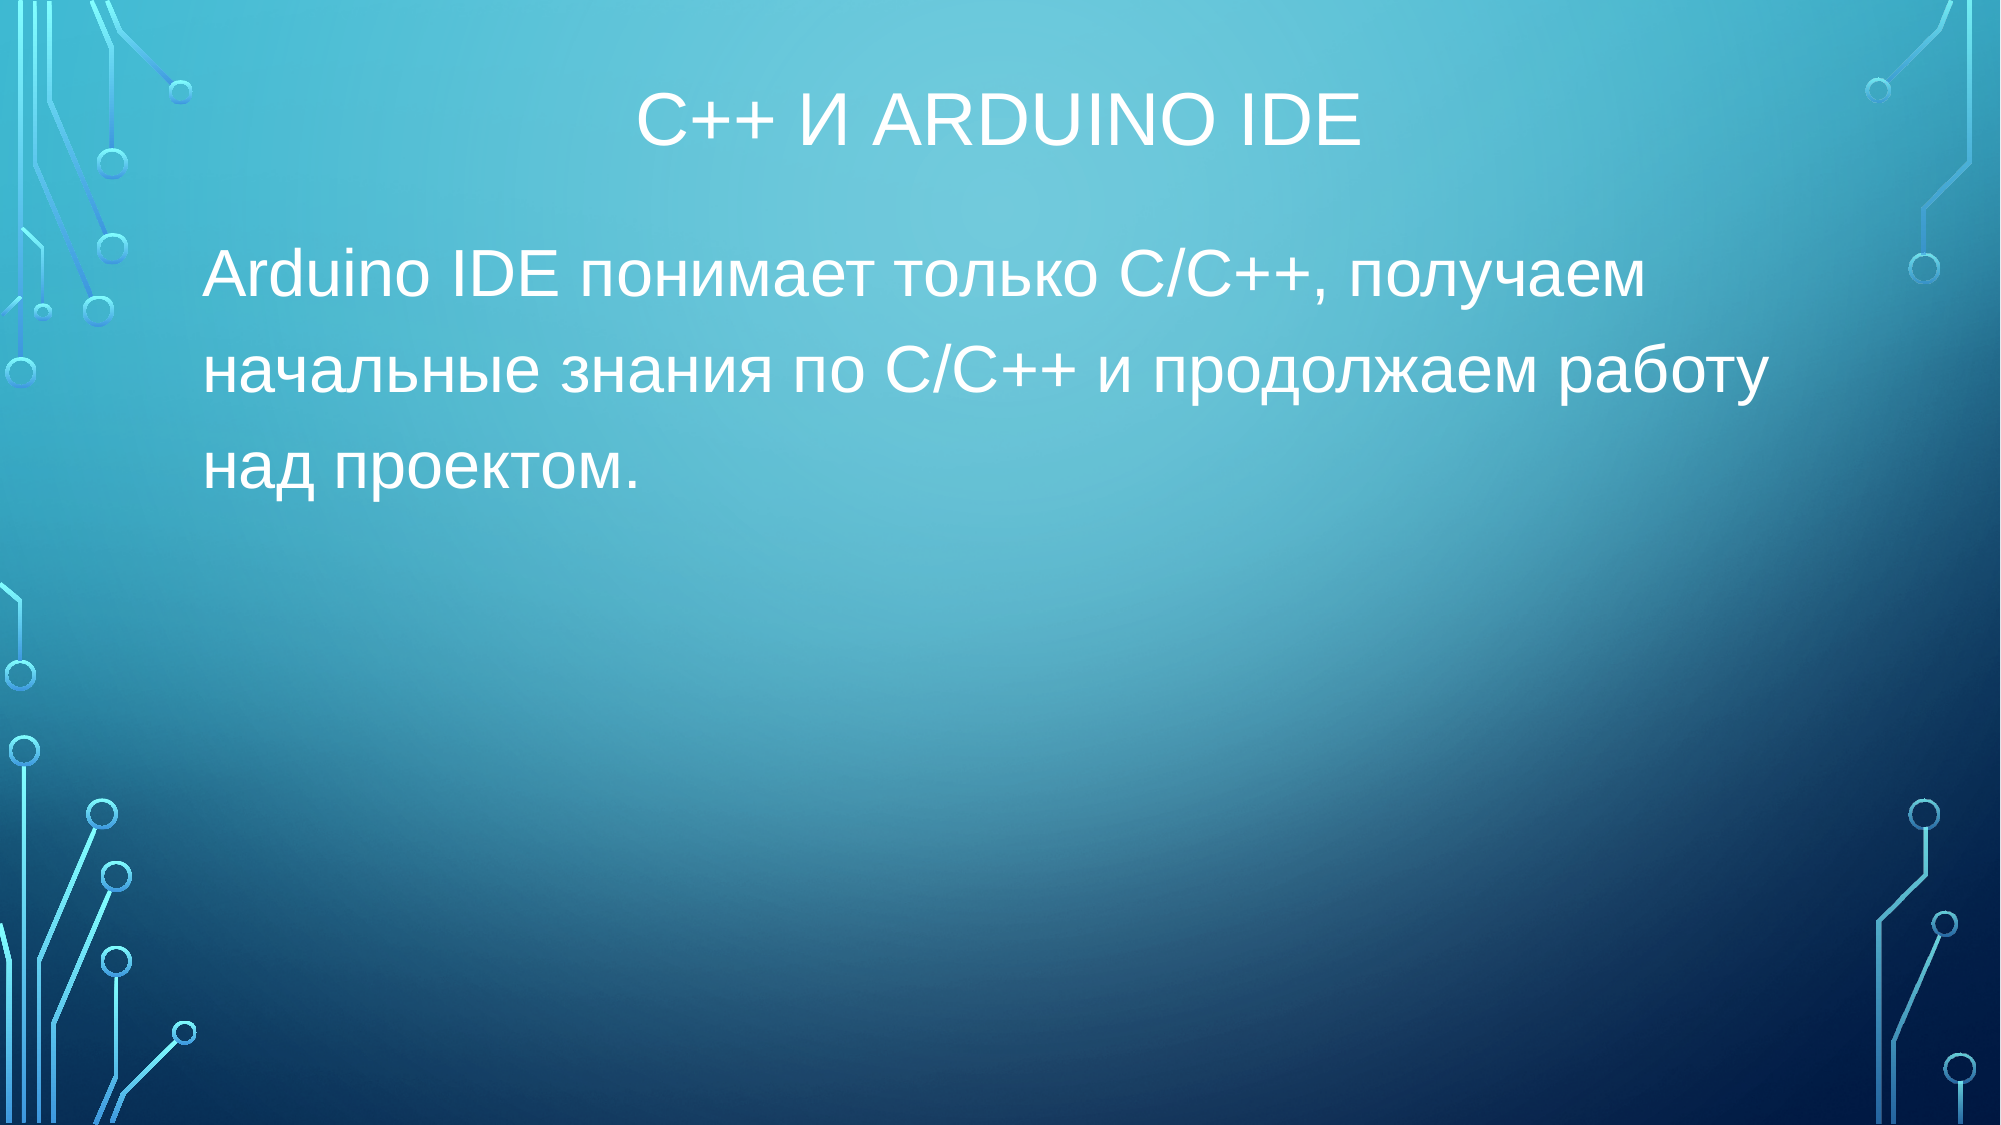

# С++ и Arduino ide
Arduino IDE понимает только С/C++, получаем начальные знания по С/C++ и продолжаем работу над проектом.